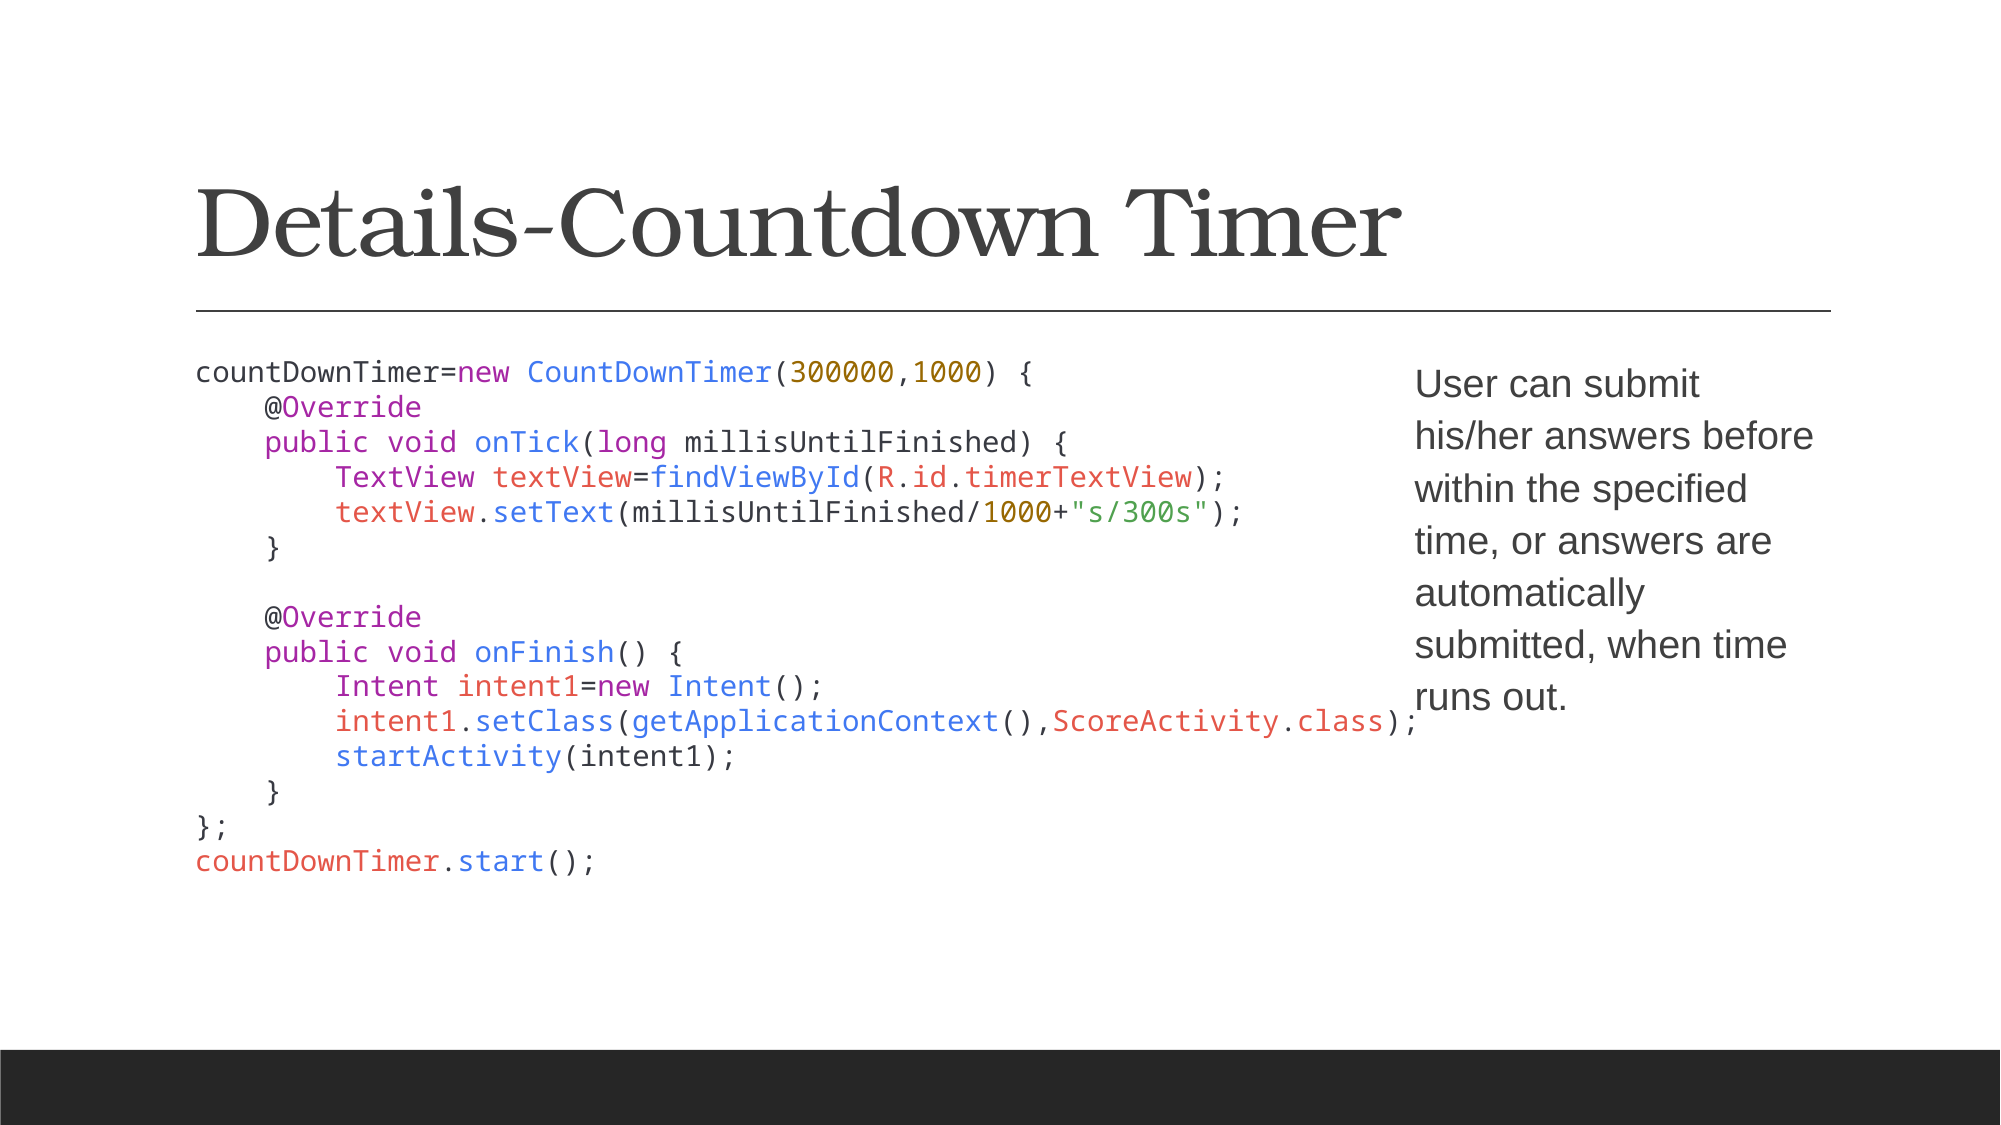

# Details-Countdown Timer
countDownTimer=new CountDownTimer(300000,1000) {
    @Override
    public void onTick(long millisUntilFinished) {
        TextView textView=findViewById(R.id.timerTextView);
        textView.setText(millisUntilFinished/1000+"s/300s");
    }
    @Override
    public void onFinish() {
        Intent intent1=new Intent();
        intent1.setClass(getApplicationContext(),ScoreActivity.class);
        startActivity(intent1);
    }
};
countDownTimer.start();
User can submit his/her answers before within the specified time, or answers are automatically submitted, when time runs out.